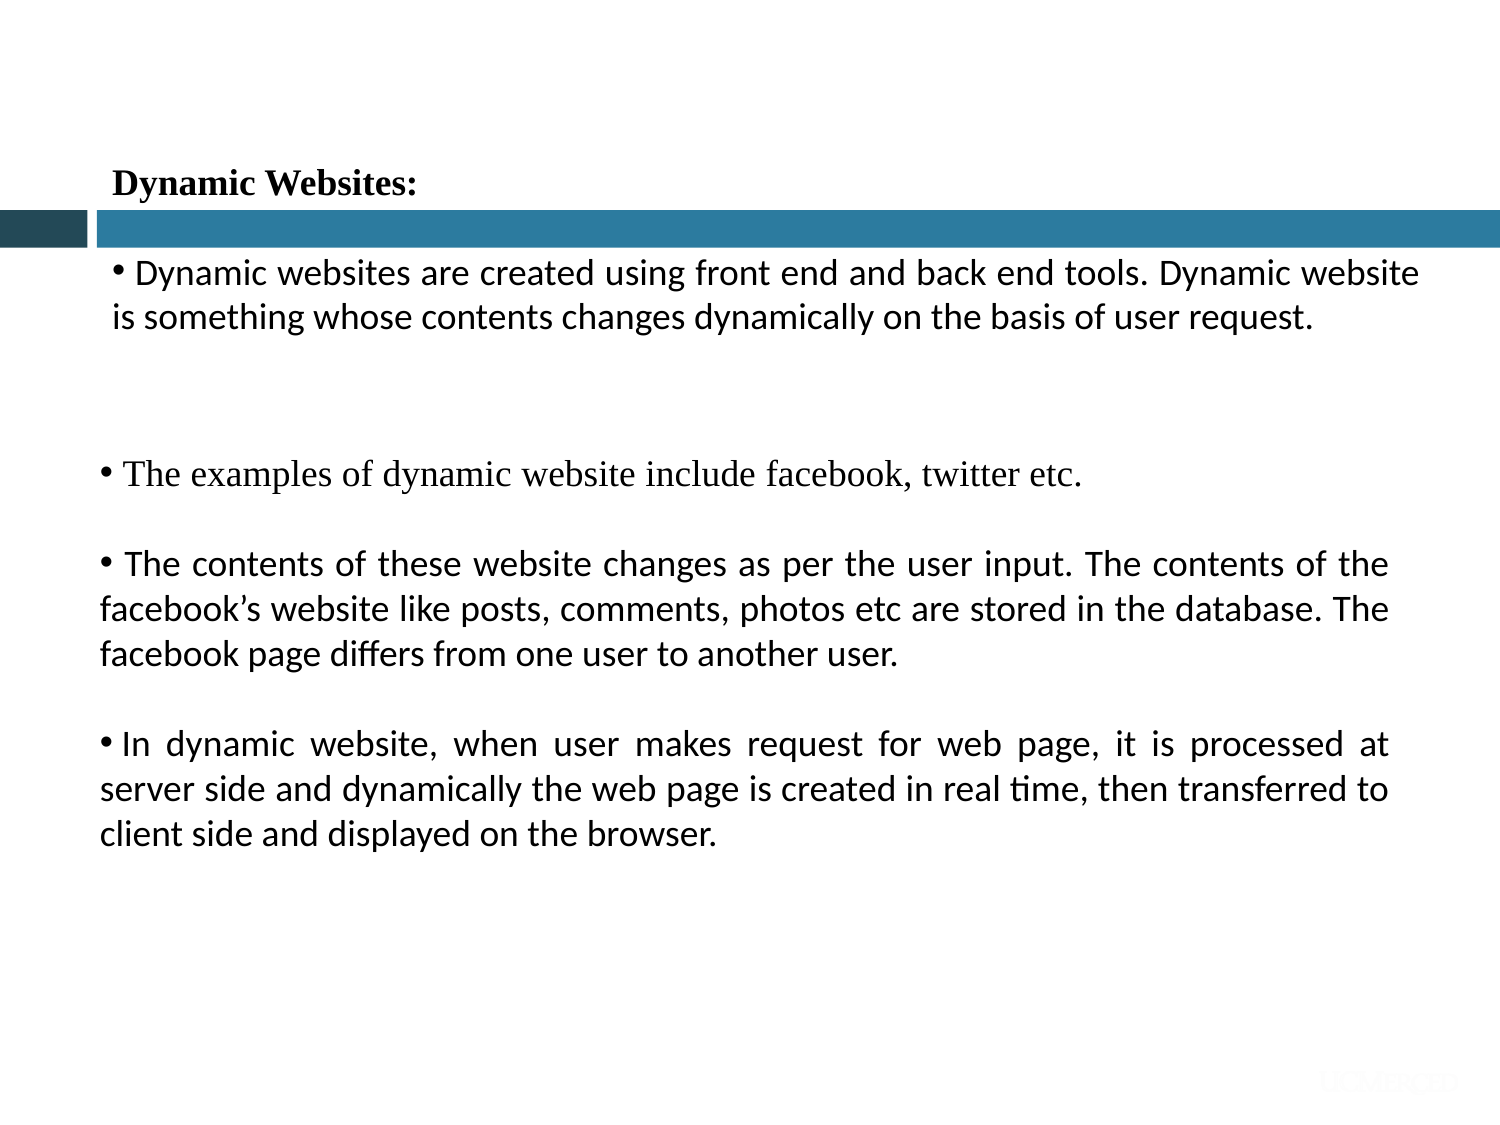

Dynamic Websites:

 Dynamic websites are created using front end and back end tools. Dynamic website is something whose contents changes dynamically on the basis of user request.

 The examples of dynamic website include facebook, twitter etc.

 The contents of these website changes as per the user input. The contents of the facebook’s website like posts, comments, photos etc are stored in the database. The facebook page differs from one user to another user.

 In dynamic website, when user makes request for web page, it is processed at server side and dynamically the web page is created in real time, then transferred to client side and displayed on the browser.